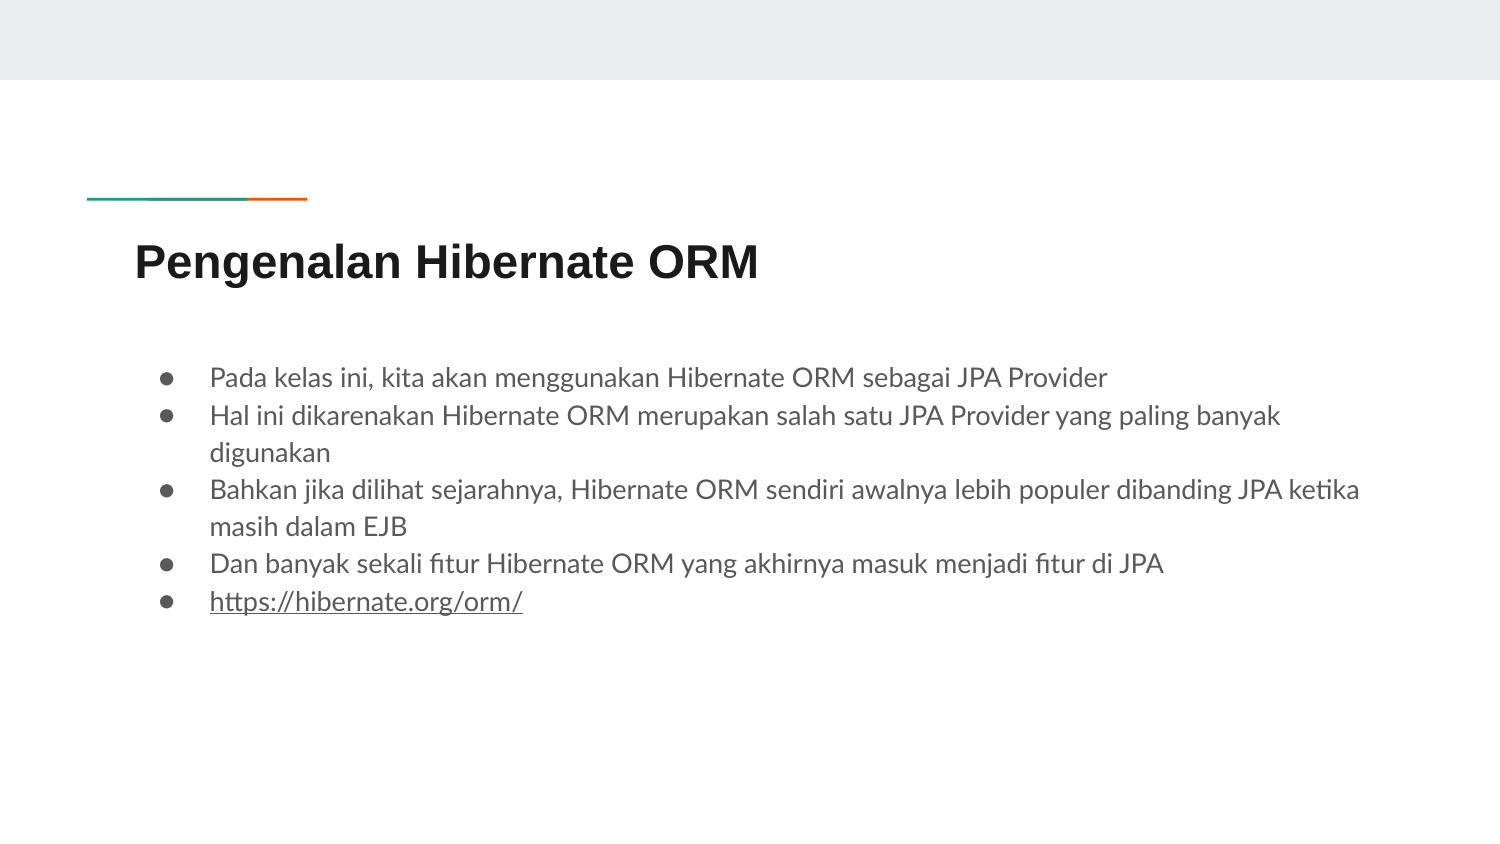

# Pengenalan Hibernate ORM
Pada kelas ini, kita akan menggunakan Hibernate ORM sebagai JPA Provider
Hal ini dikarenakan Hibernate ORM merupakan salah satu JPA Provider yang paling banyak digunakan
Bahkan jika dilihat sejarahnya, Hibernate ORM sendiri awalnya lebih populer dibanding JPA ketika masih dalam EJB
Dan banyak sekali fitur Hibernate ORM yang akhirnya masuk menjadi fitur di JPA
https://hibernate.org/orm/